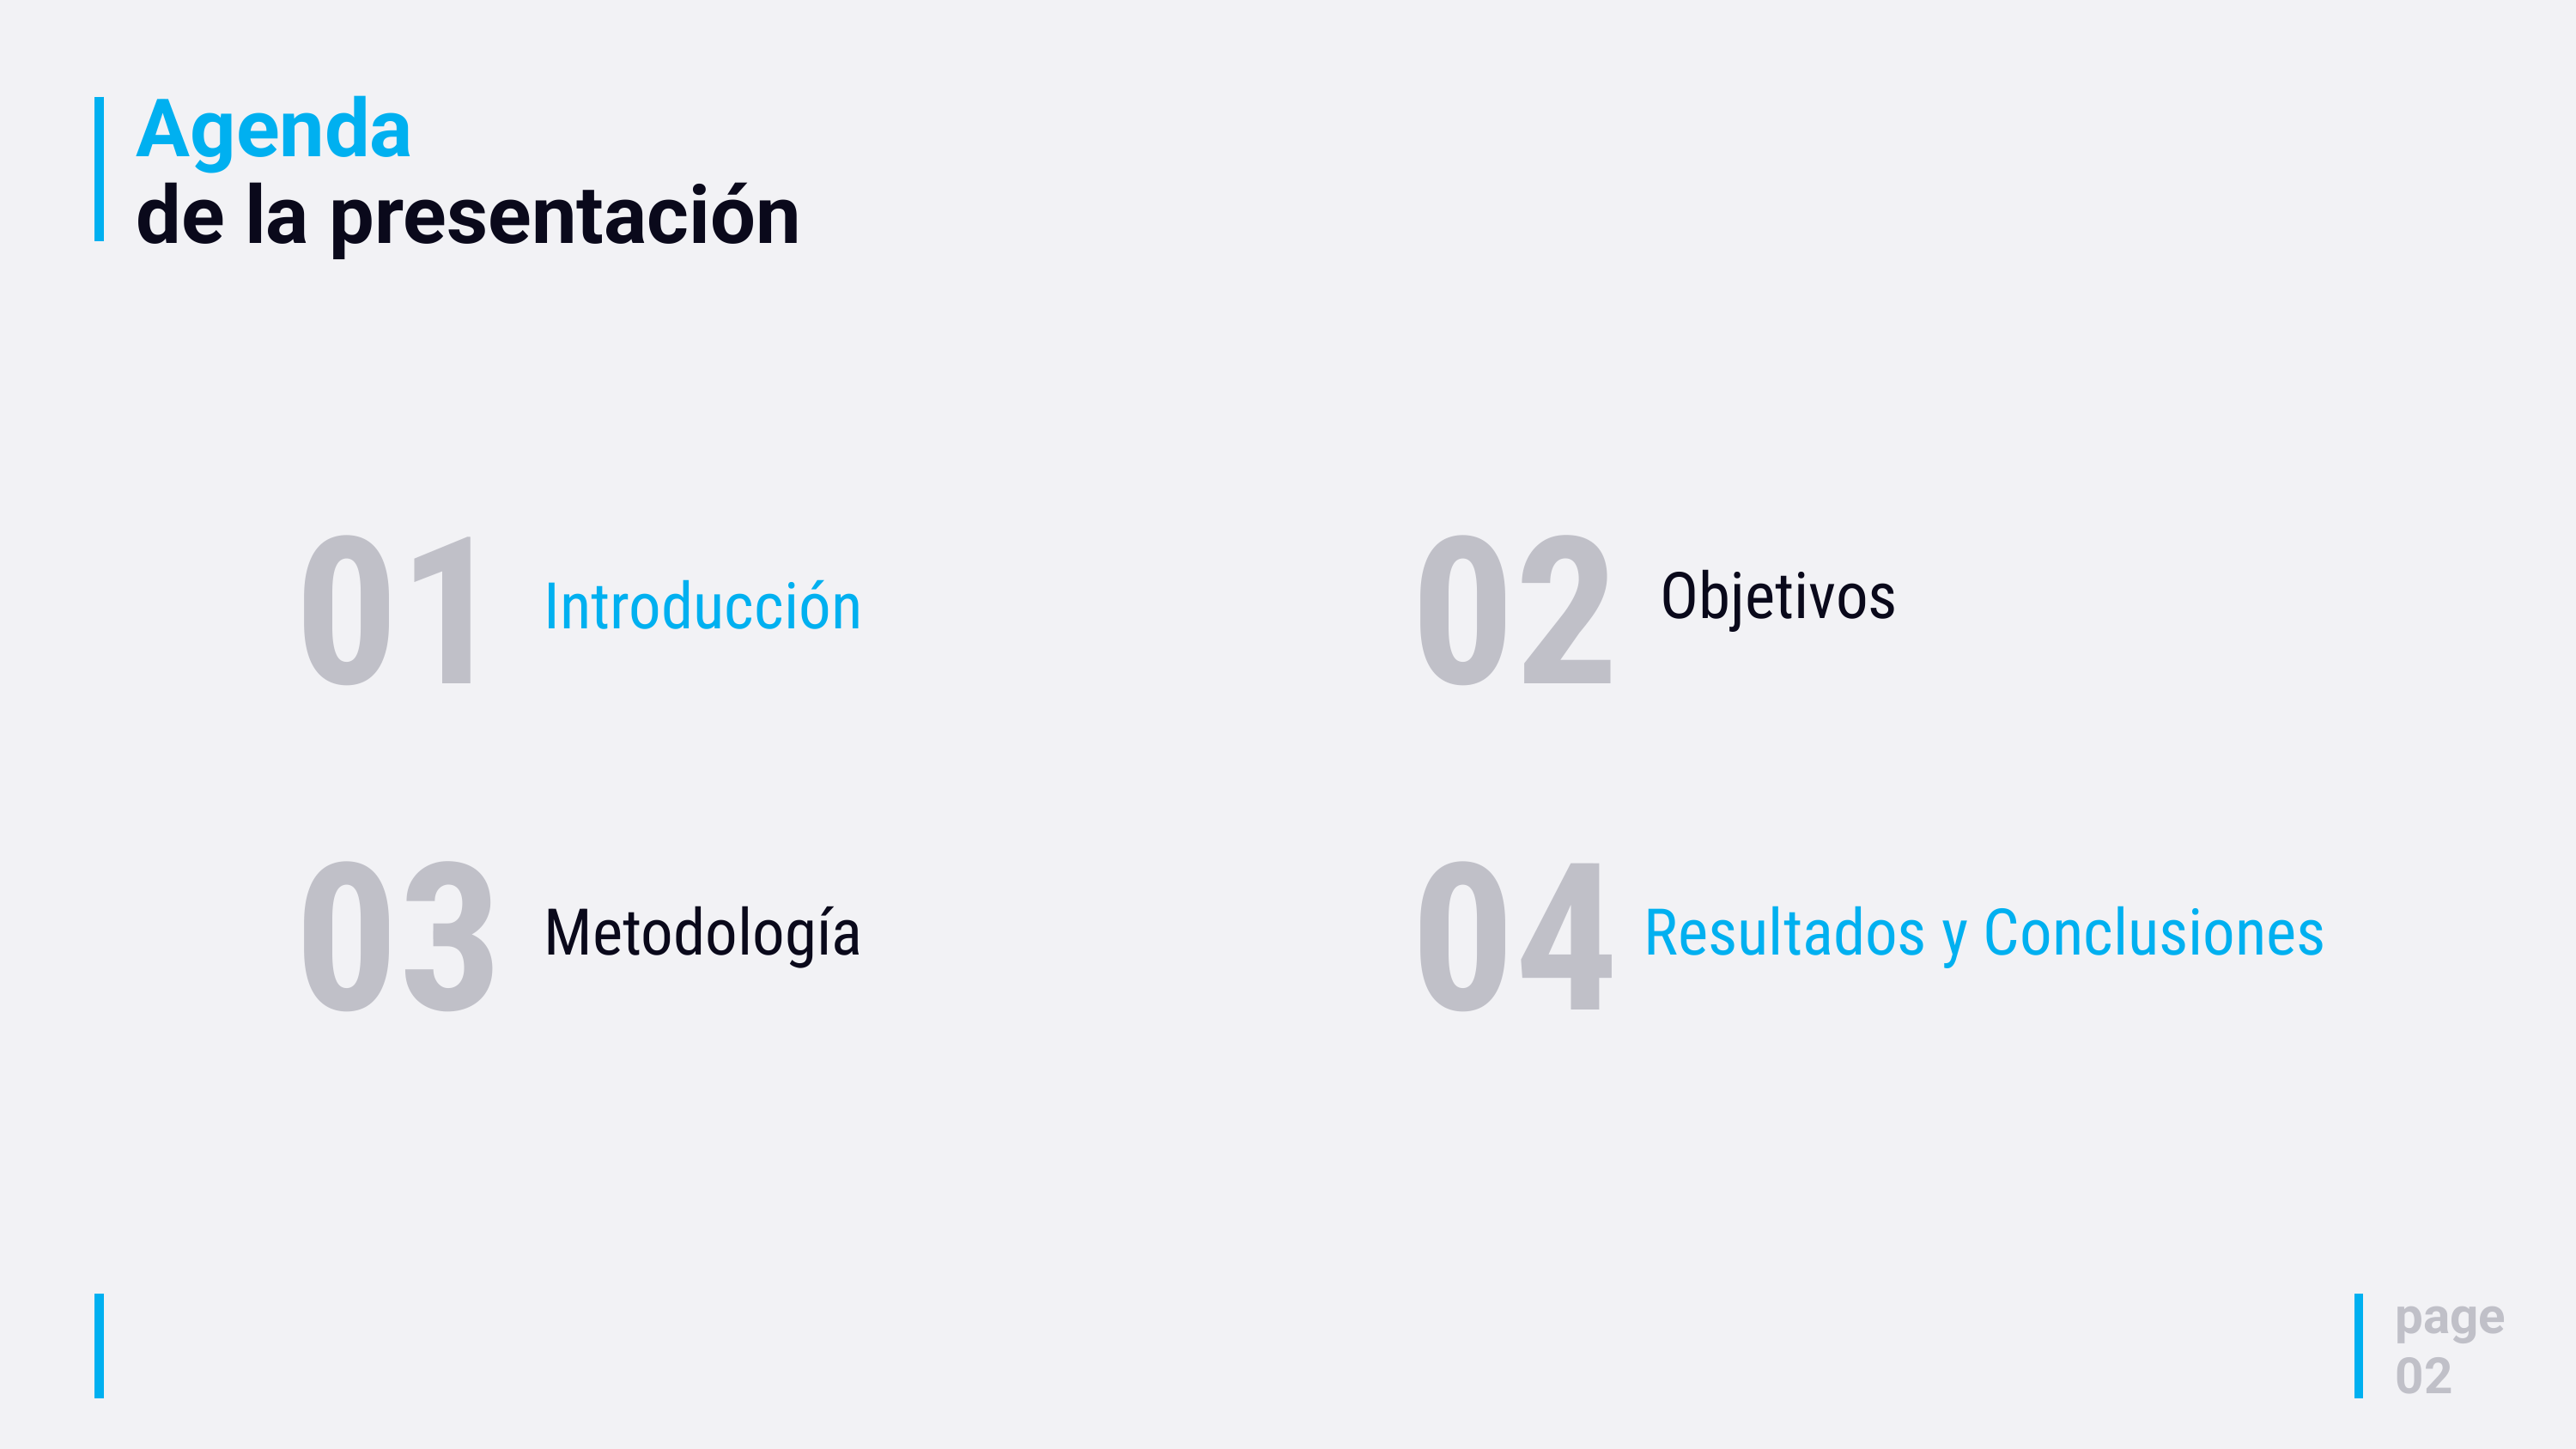

# Agenda de la presentación
01
Introducción

02
Objetivos

03
Metodología

04
Resultados y Conclusiones

page
02